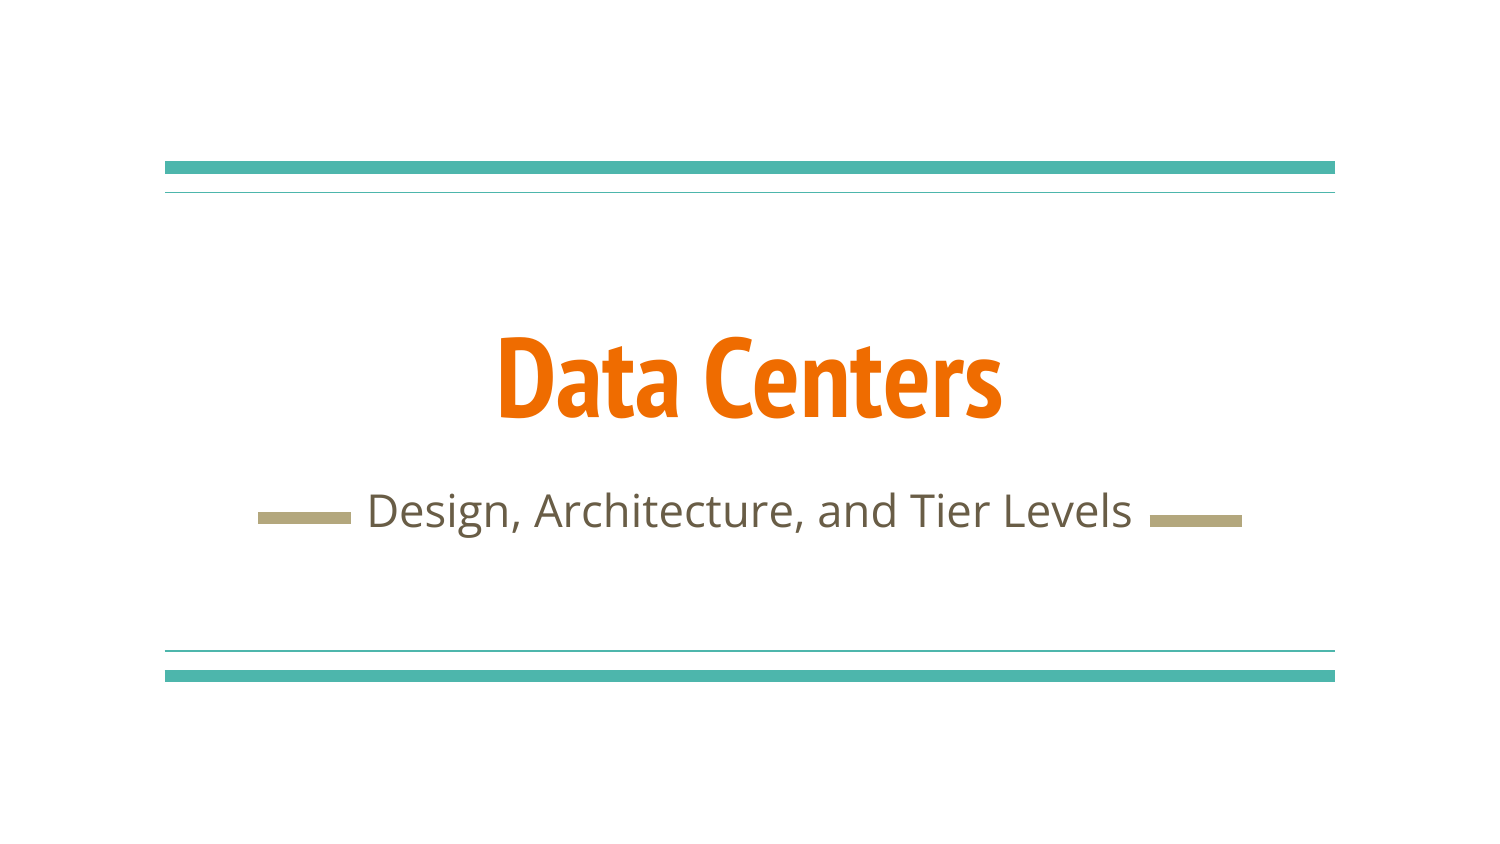

# Data Centers
Design, Architecture, and Tier Levels